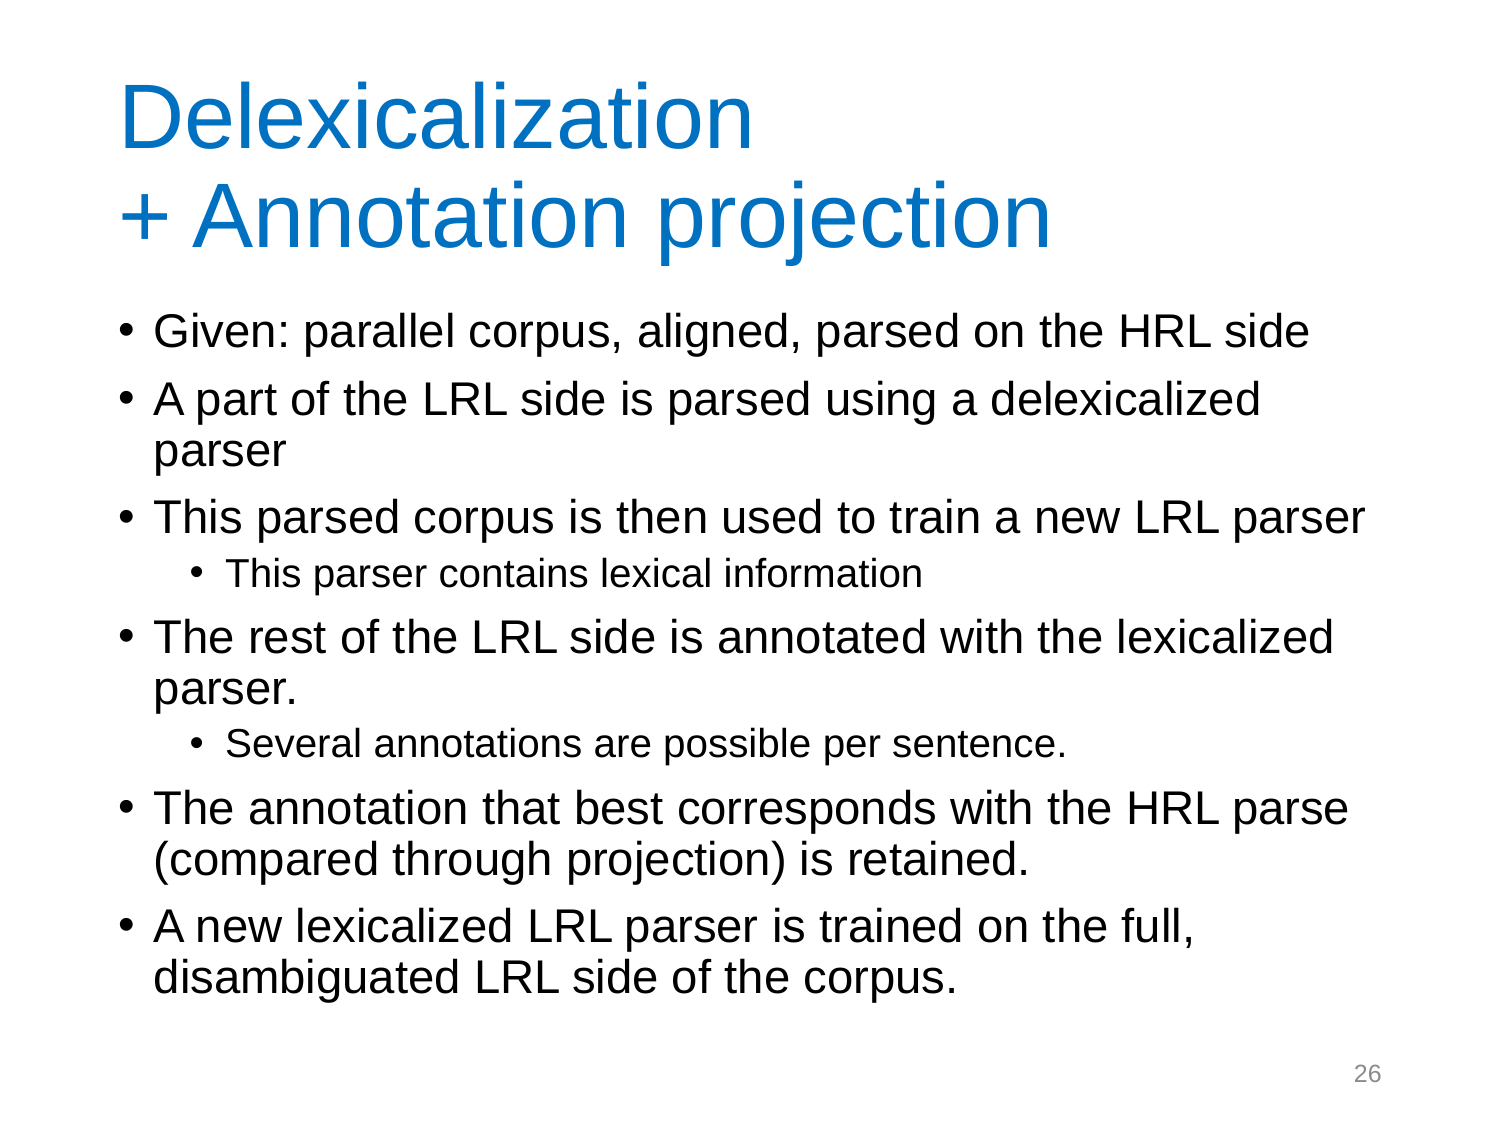

# Delexicalization + Annotation projection
Given: parallel corpus, aligned, parsed on the HRL side
A part of the LRL side is parsed using a delexicalized parser
This parsed corpus is then used to train a new LRL parser
This parser contains lexical information
The rest of the LRL side is annotated with the lexicalized parser.
Several annotations are possible per sentence.
The annotation that best corresponds with the HRL parse (compared through projection) is retained.
A new lexicalized LRL parser is trained on the full, disambiguated LRL side of the corpus.
26